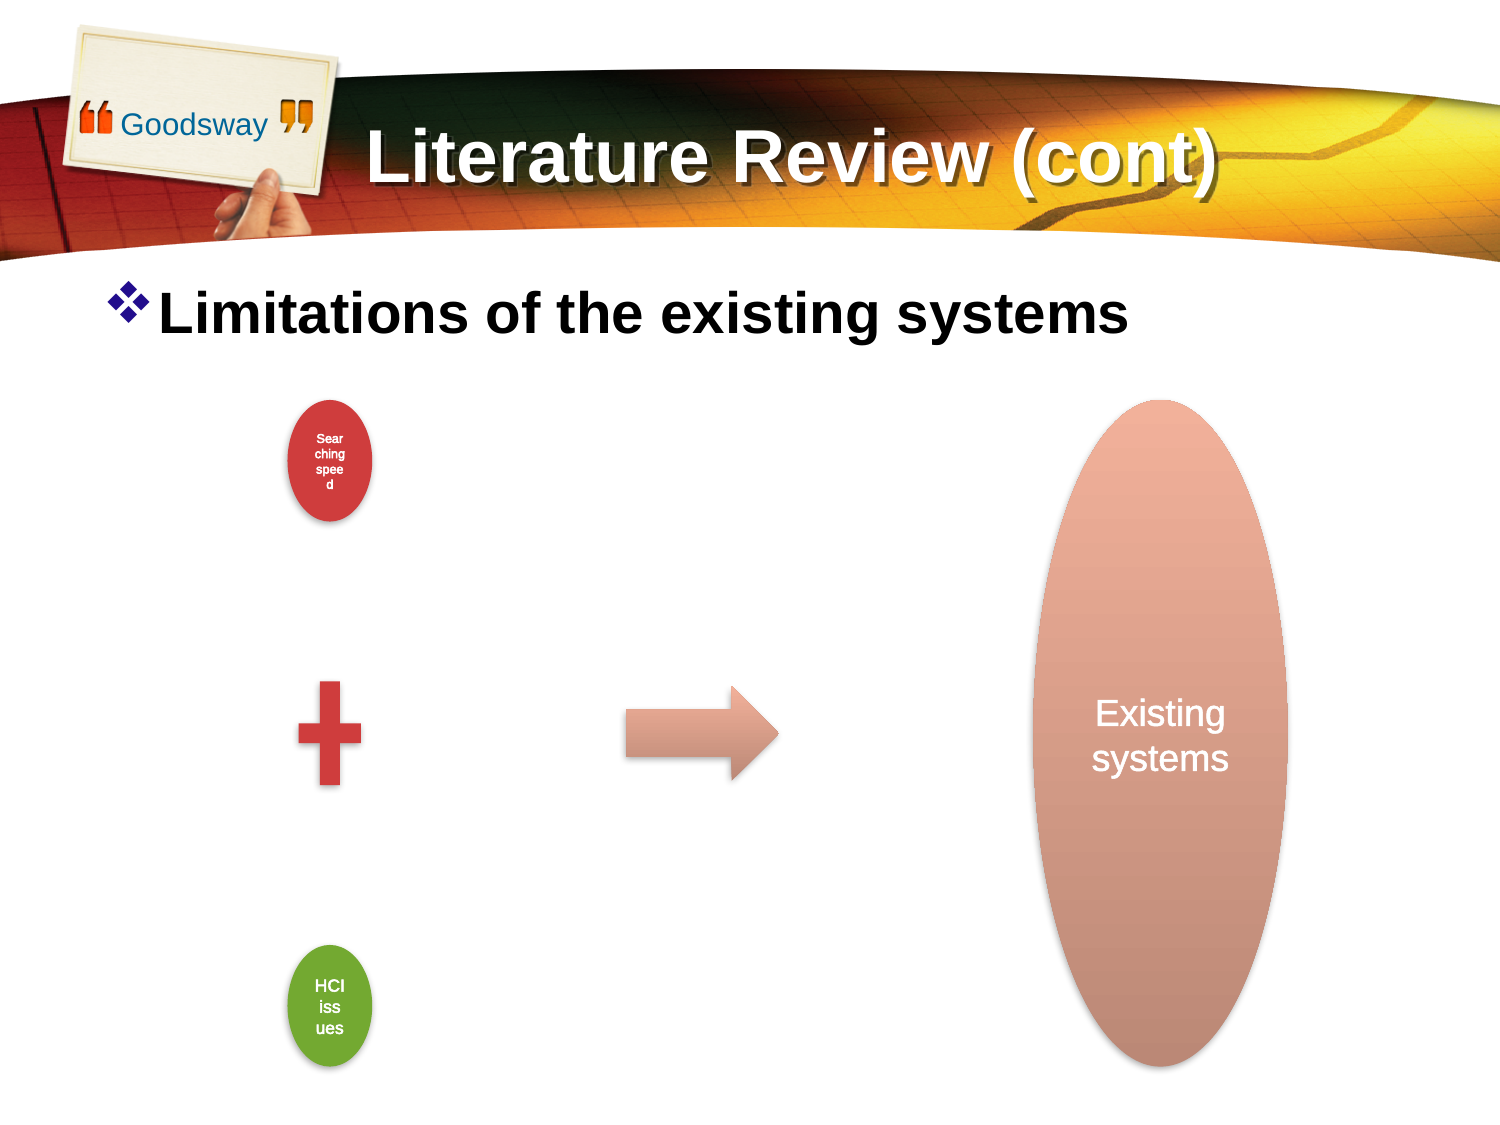

Goodsway
# Literature Review (cont)
Limitations of the existing systems
Searching speed
HCI issues
Existing systems